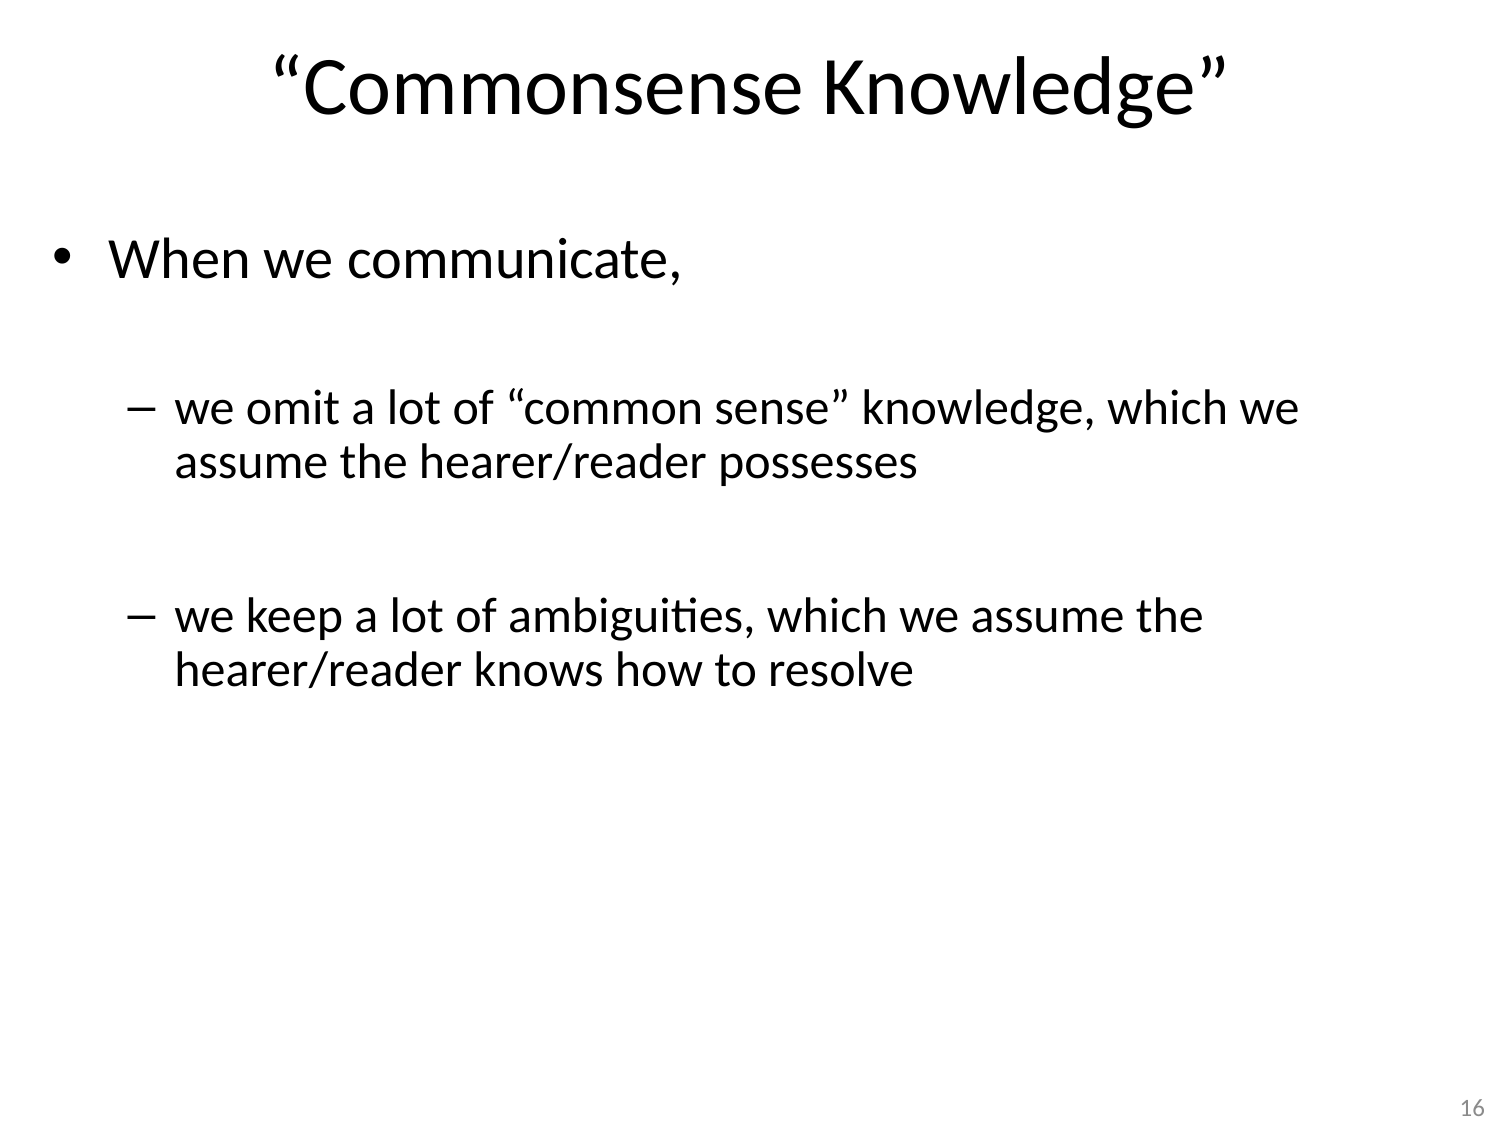

# “Commonsense Knowledge”
When we communicate,

we omit a lot of “common sense” knowledge, which we assume the hearer/reader possesses

we keep a lot of ambiguities, which we assume the hearer/reader knows how to resolve
16